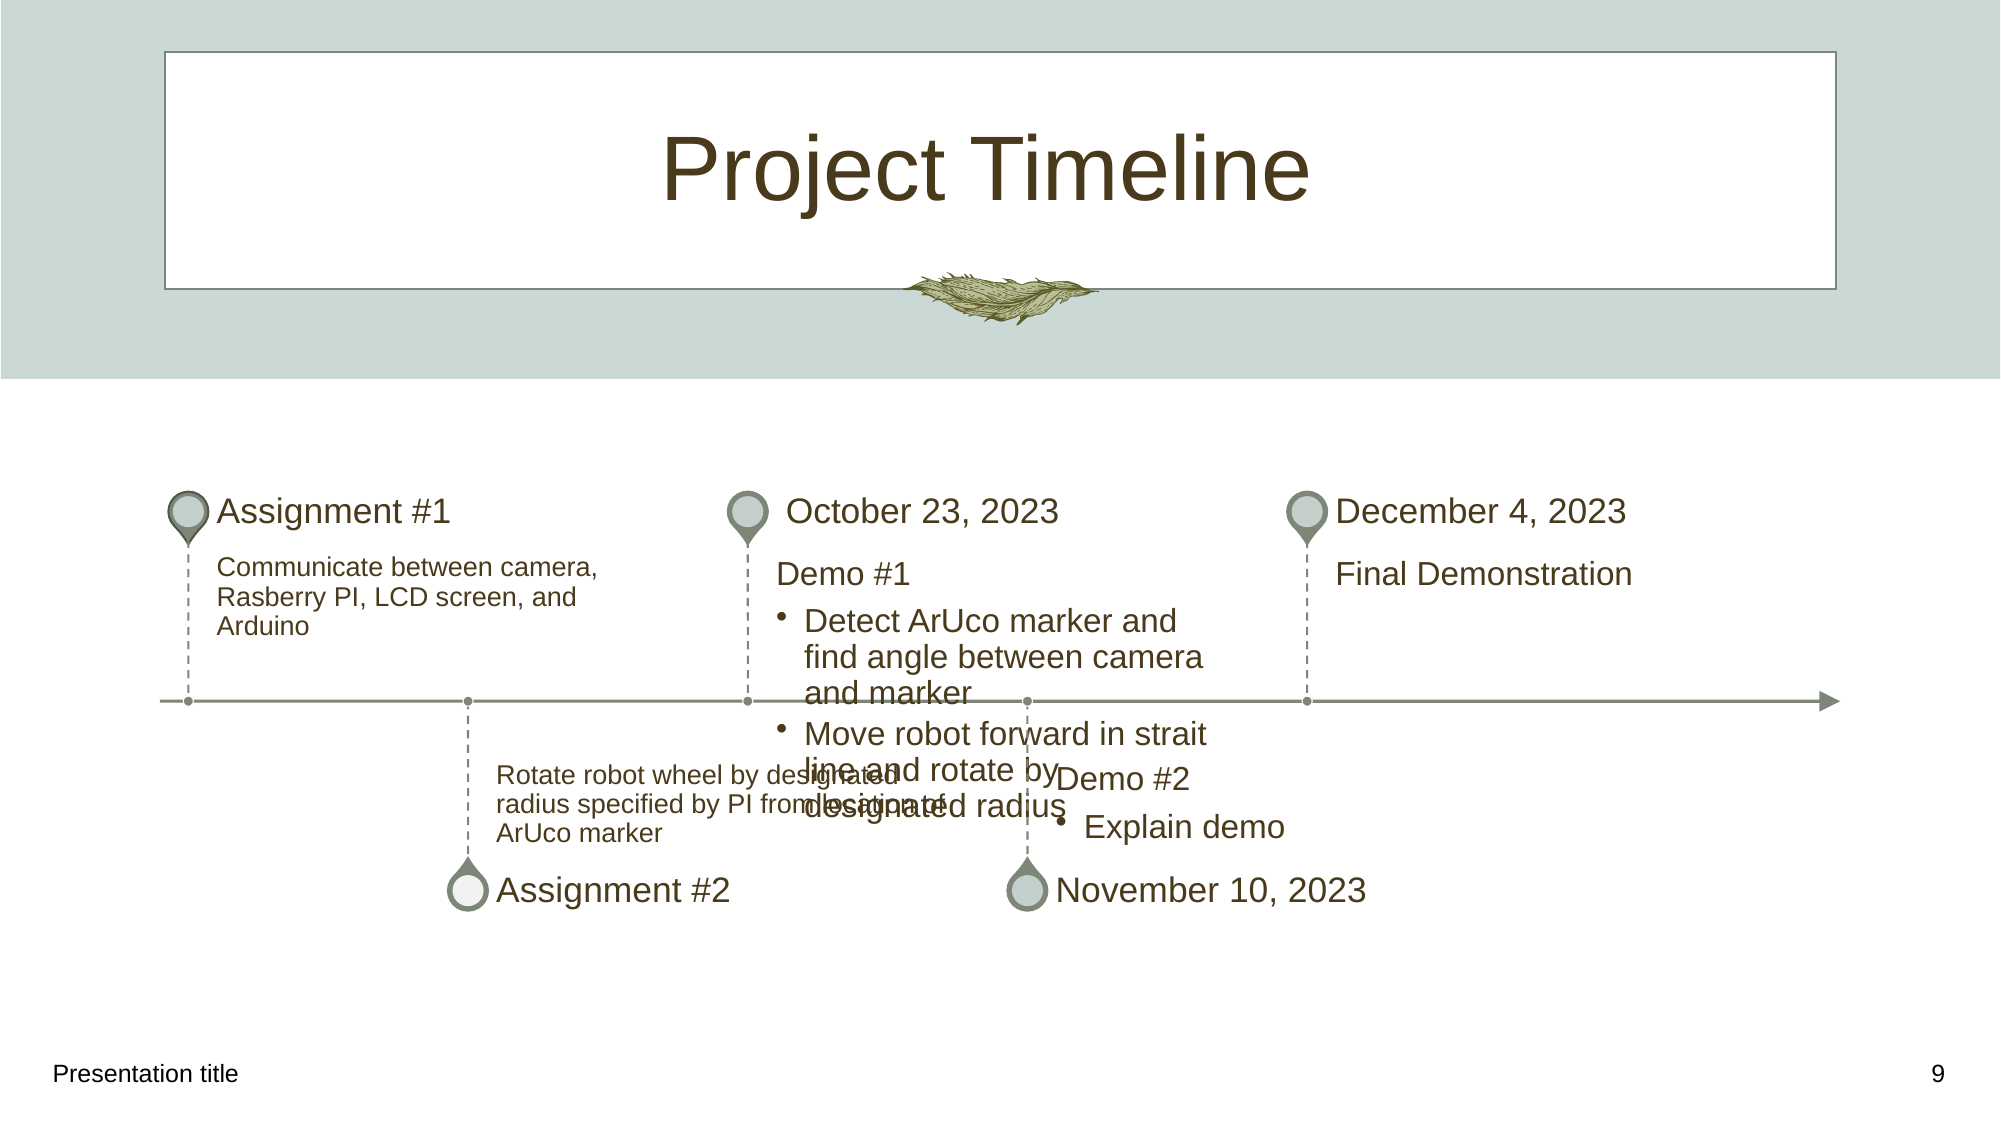

# Project Timeline
Communicate between camera, Rasberry PI, LCD screen, and Arduino

Assignment #1
Rotate robot wheel by designated radius specified by PI from location of ArUco marker
Assignment #2
Demo #1
Detect ArUco marker and find angle between camera and marker
Move robot forward in strait line and rotate by designated radius
 October 23, 2023
Demo #2
Explain demo
November 10, 2023
Final Demonstration
December 4, 2023
Presentation title
9